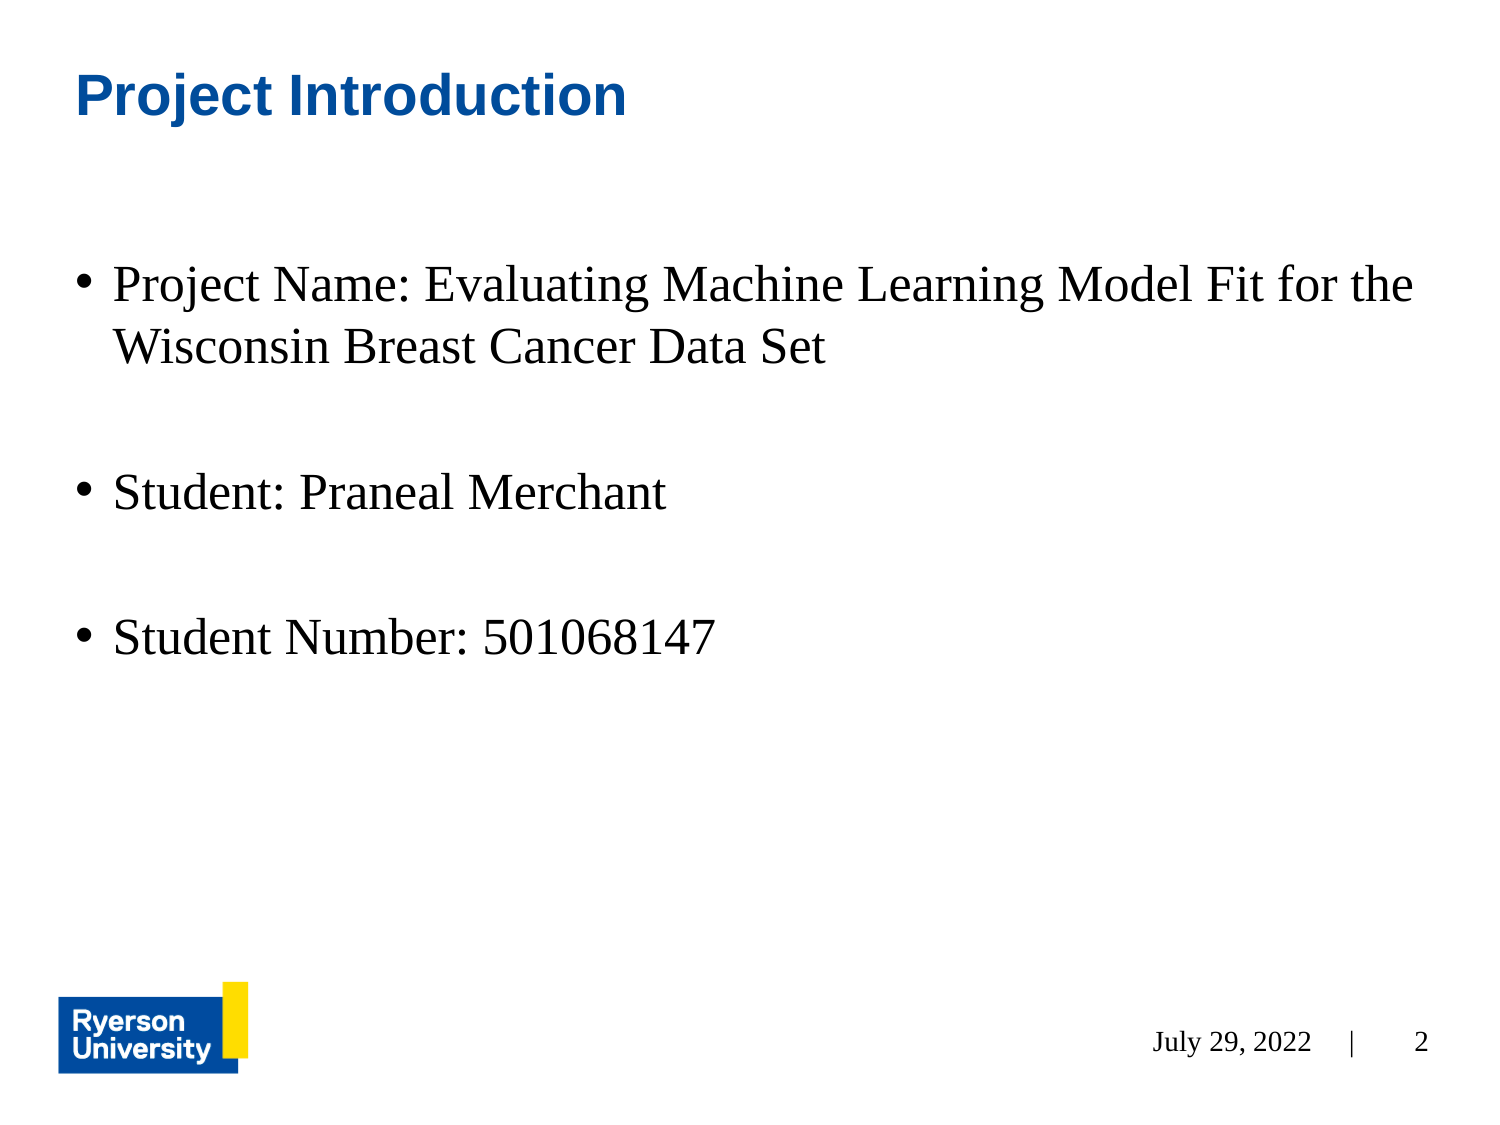

# Project Introduction
Project Name: Evaluating Machine Learning Model Fit for the Wisconsin Breast Cancer Data Set

Student: Praneal Merchant

Student Number: 501068147

July 29, 2022     |
2